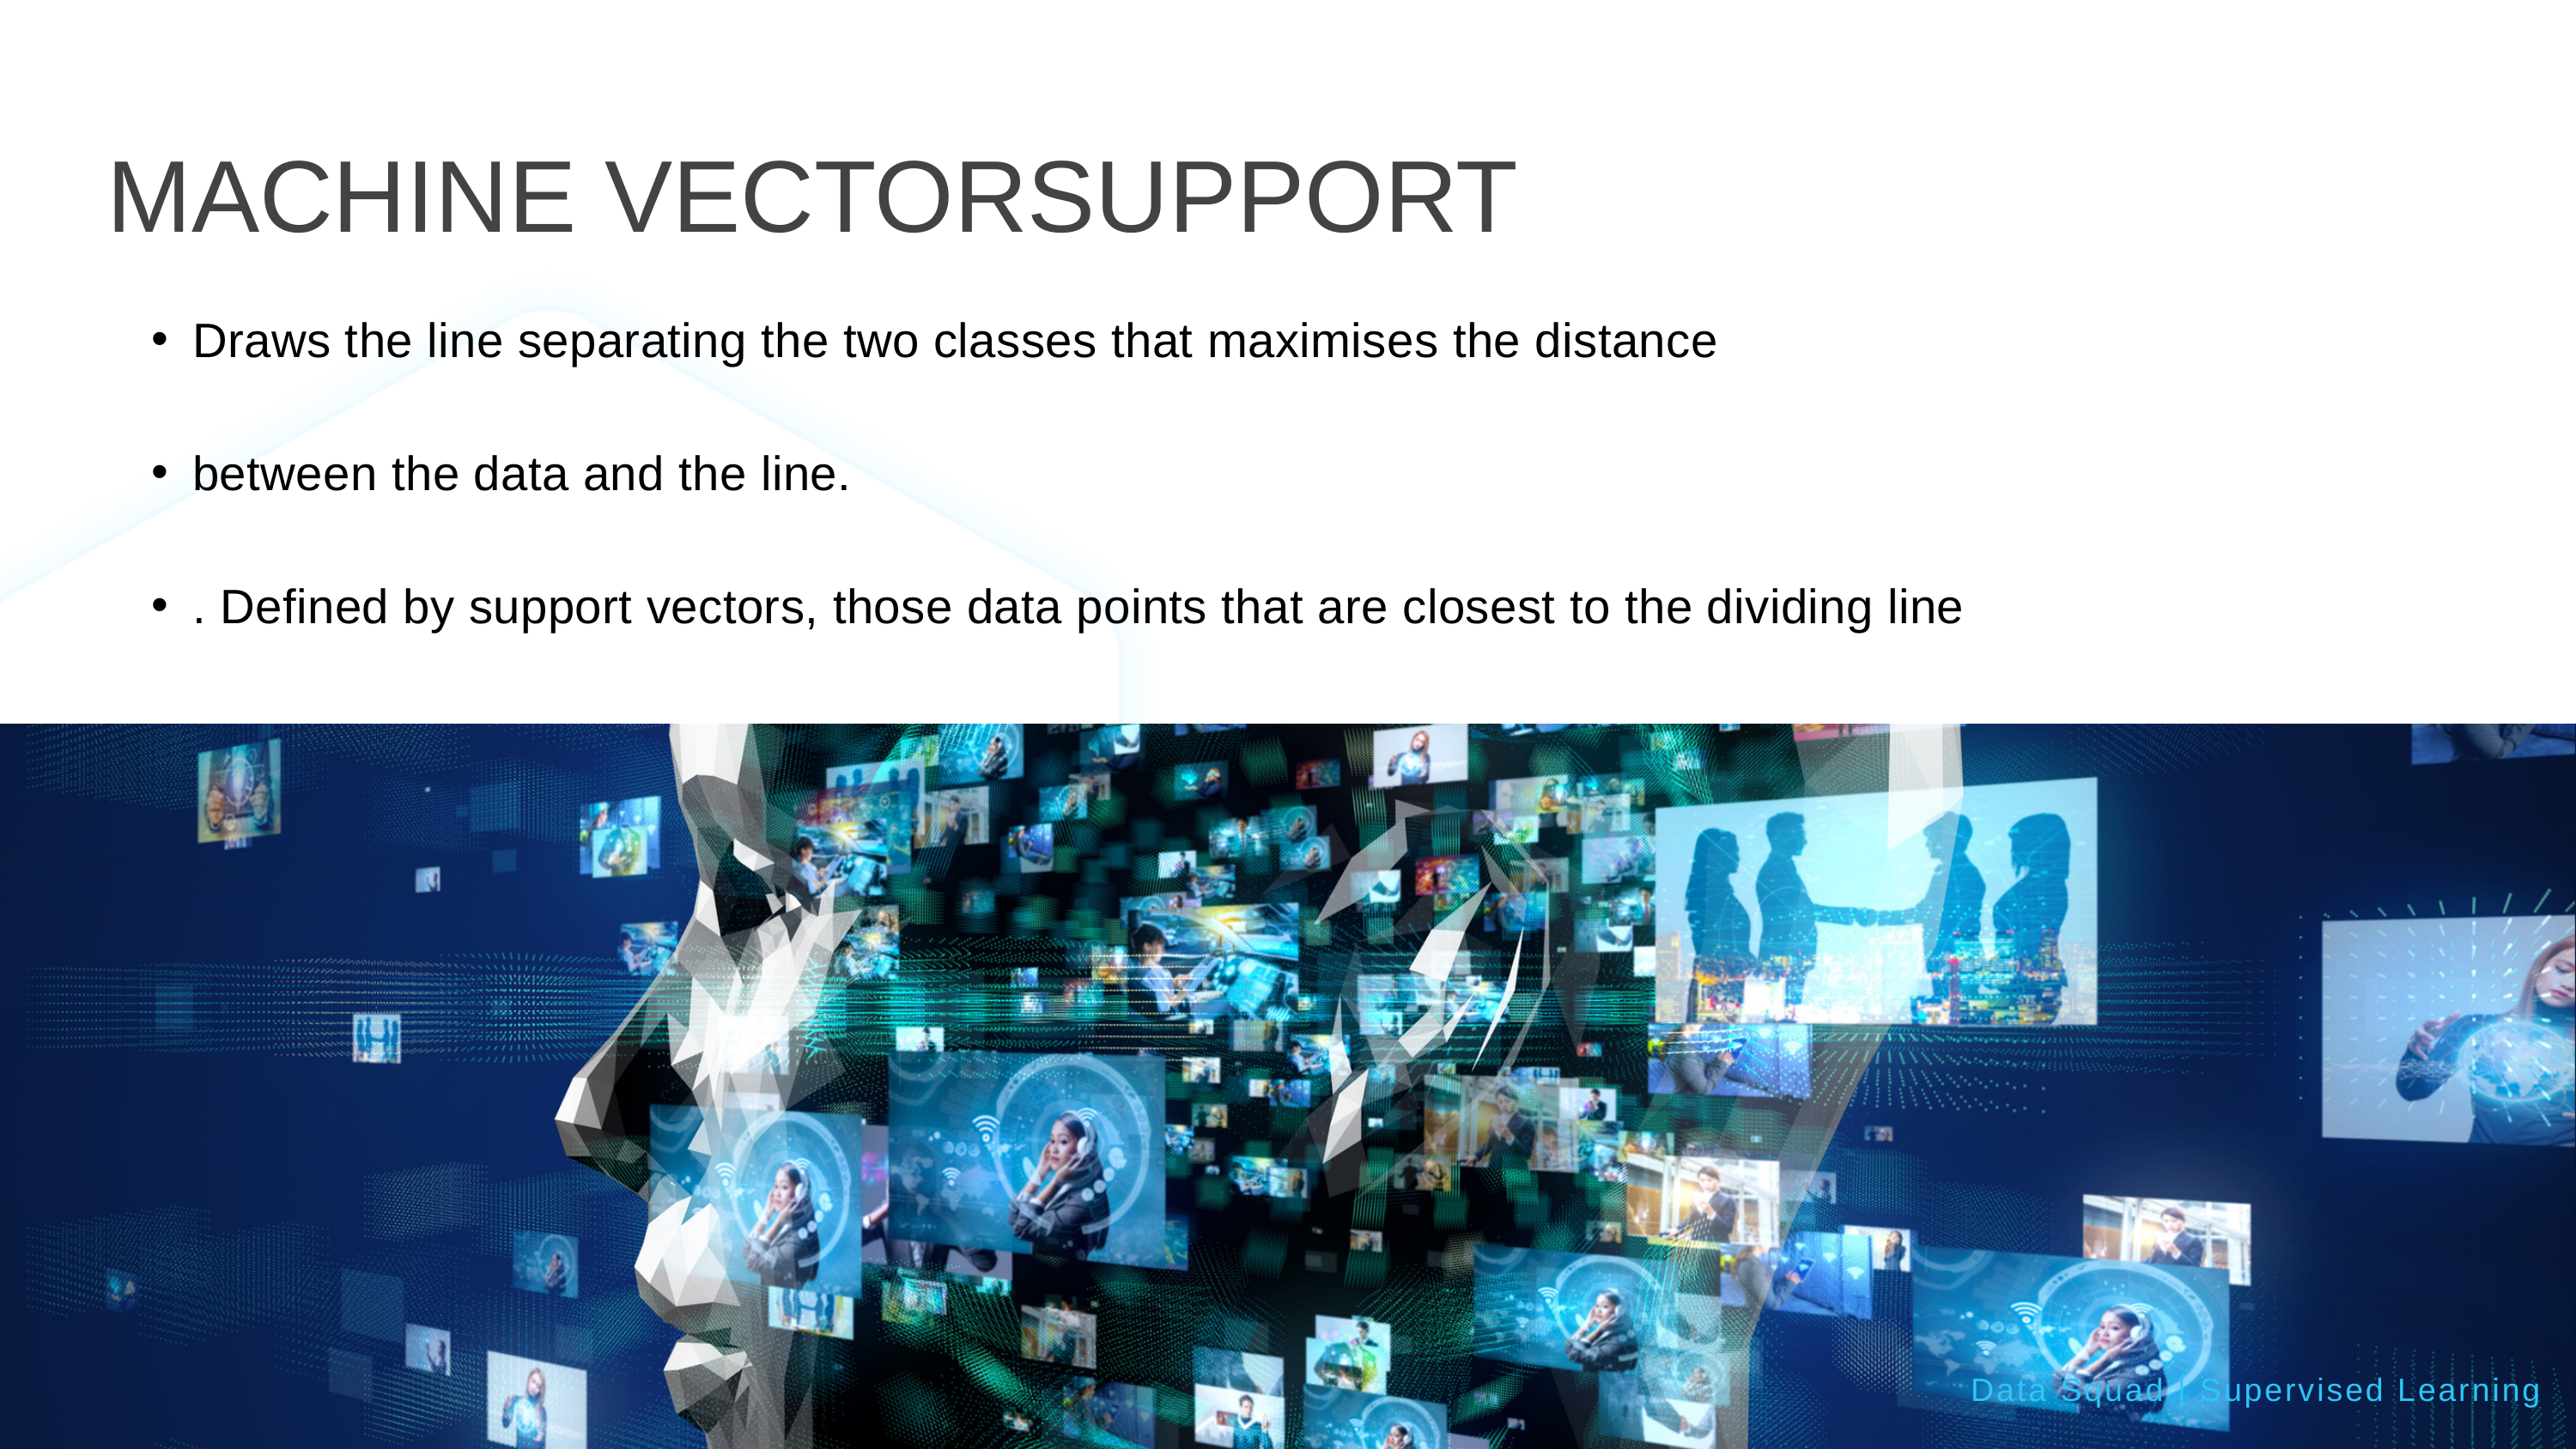

MACHINE VECTORSUPPORT
Draws the line separating the two classes that maximises the distance

between the data and the line.

. Defined by support vectors, those data points that are closest to the dividing line

Data Squad | Supervised Learning